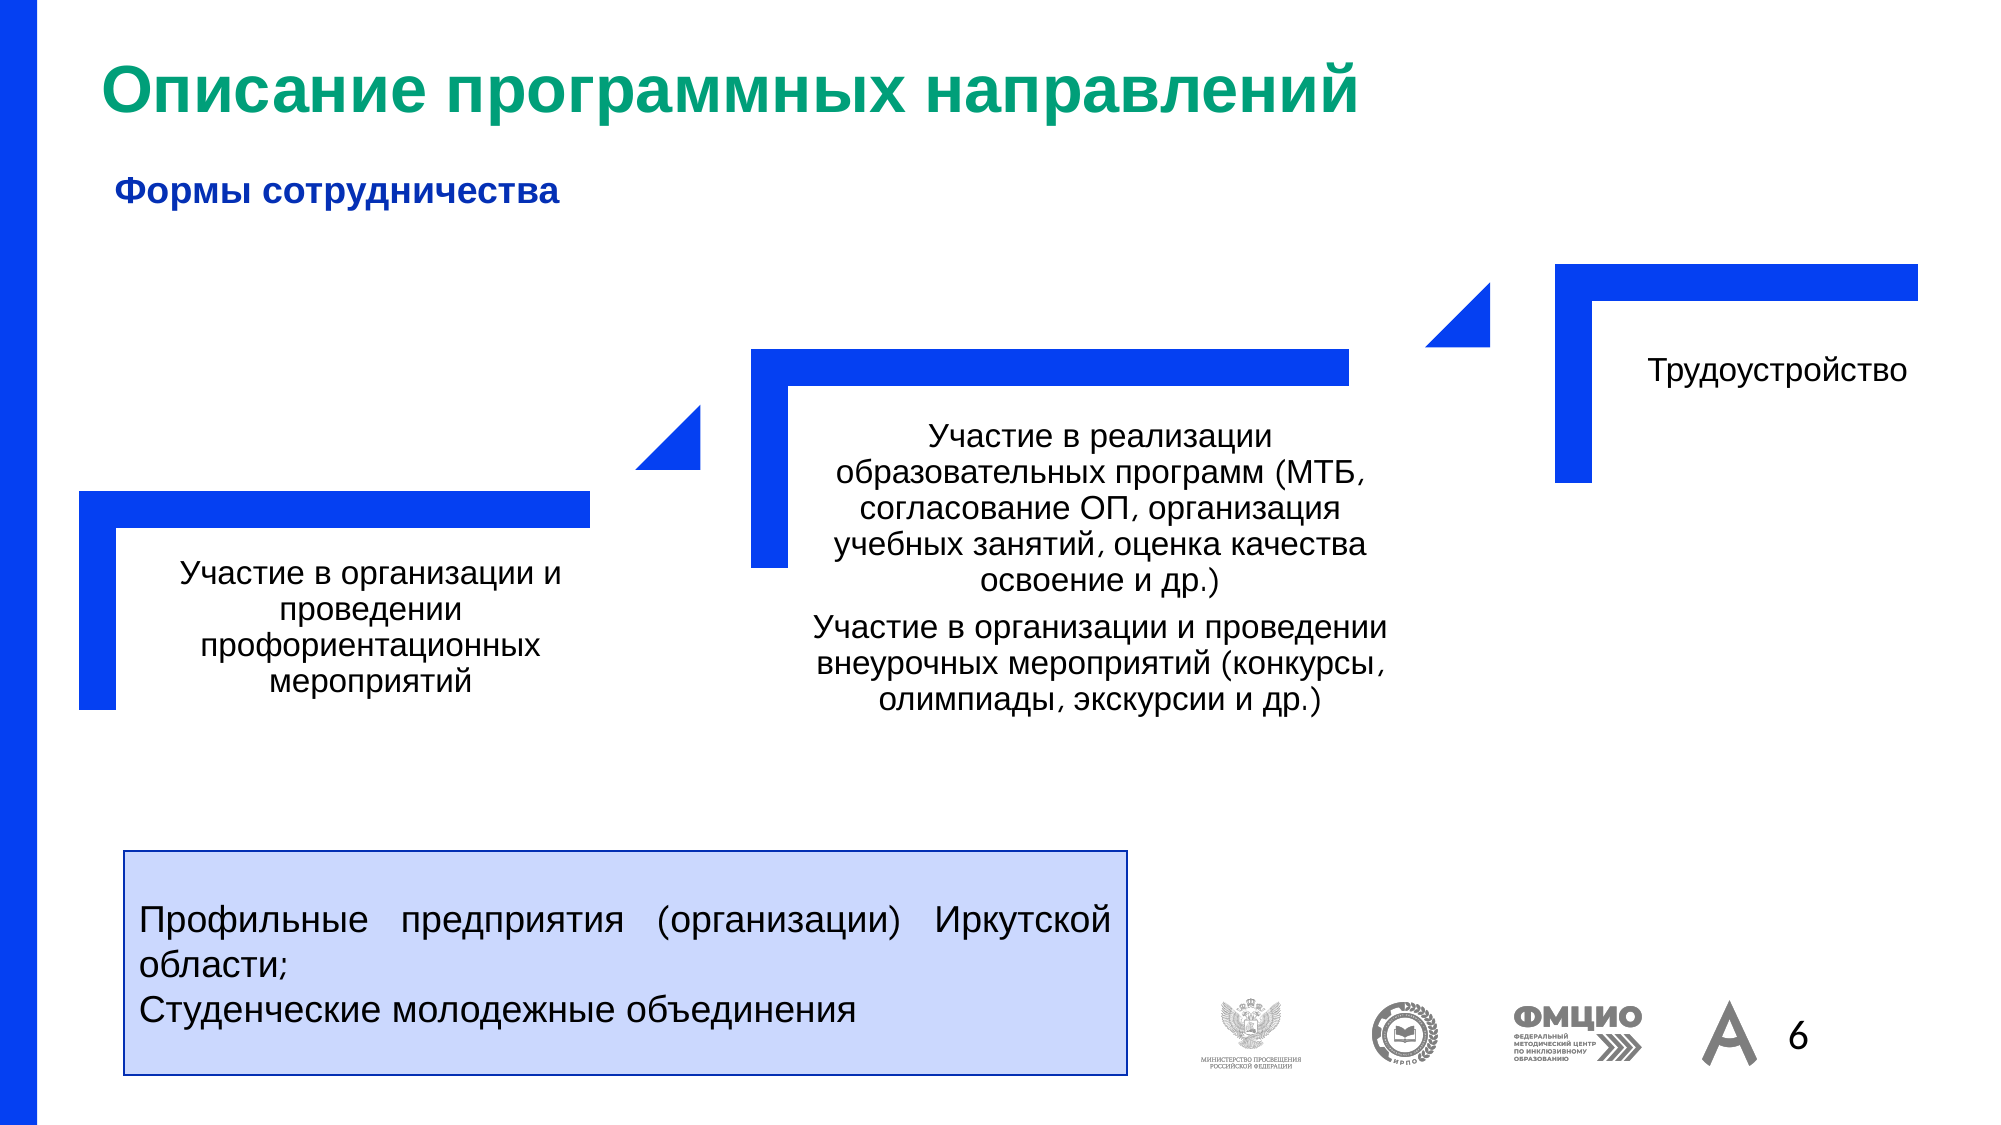

# Описание программных направлений
Формы сотрудничества
Участие в организации и проведении профориентационных мероприятий
Участие в реализации образовательных программ (МТБ, согласование ОП, организация учебных занятий, оценка качества освоение и др.)
Участие в организации и проведении внеурочных мероприятий (конкурсы, олимпиады, экскурсии и др.)
Трудоустройство
Профильные предприятия (организации) Иркутской области;
Студенческие молодежные объединения